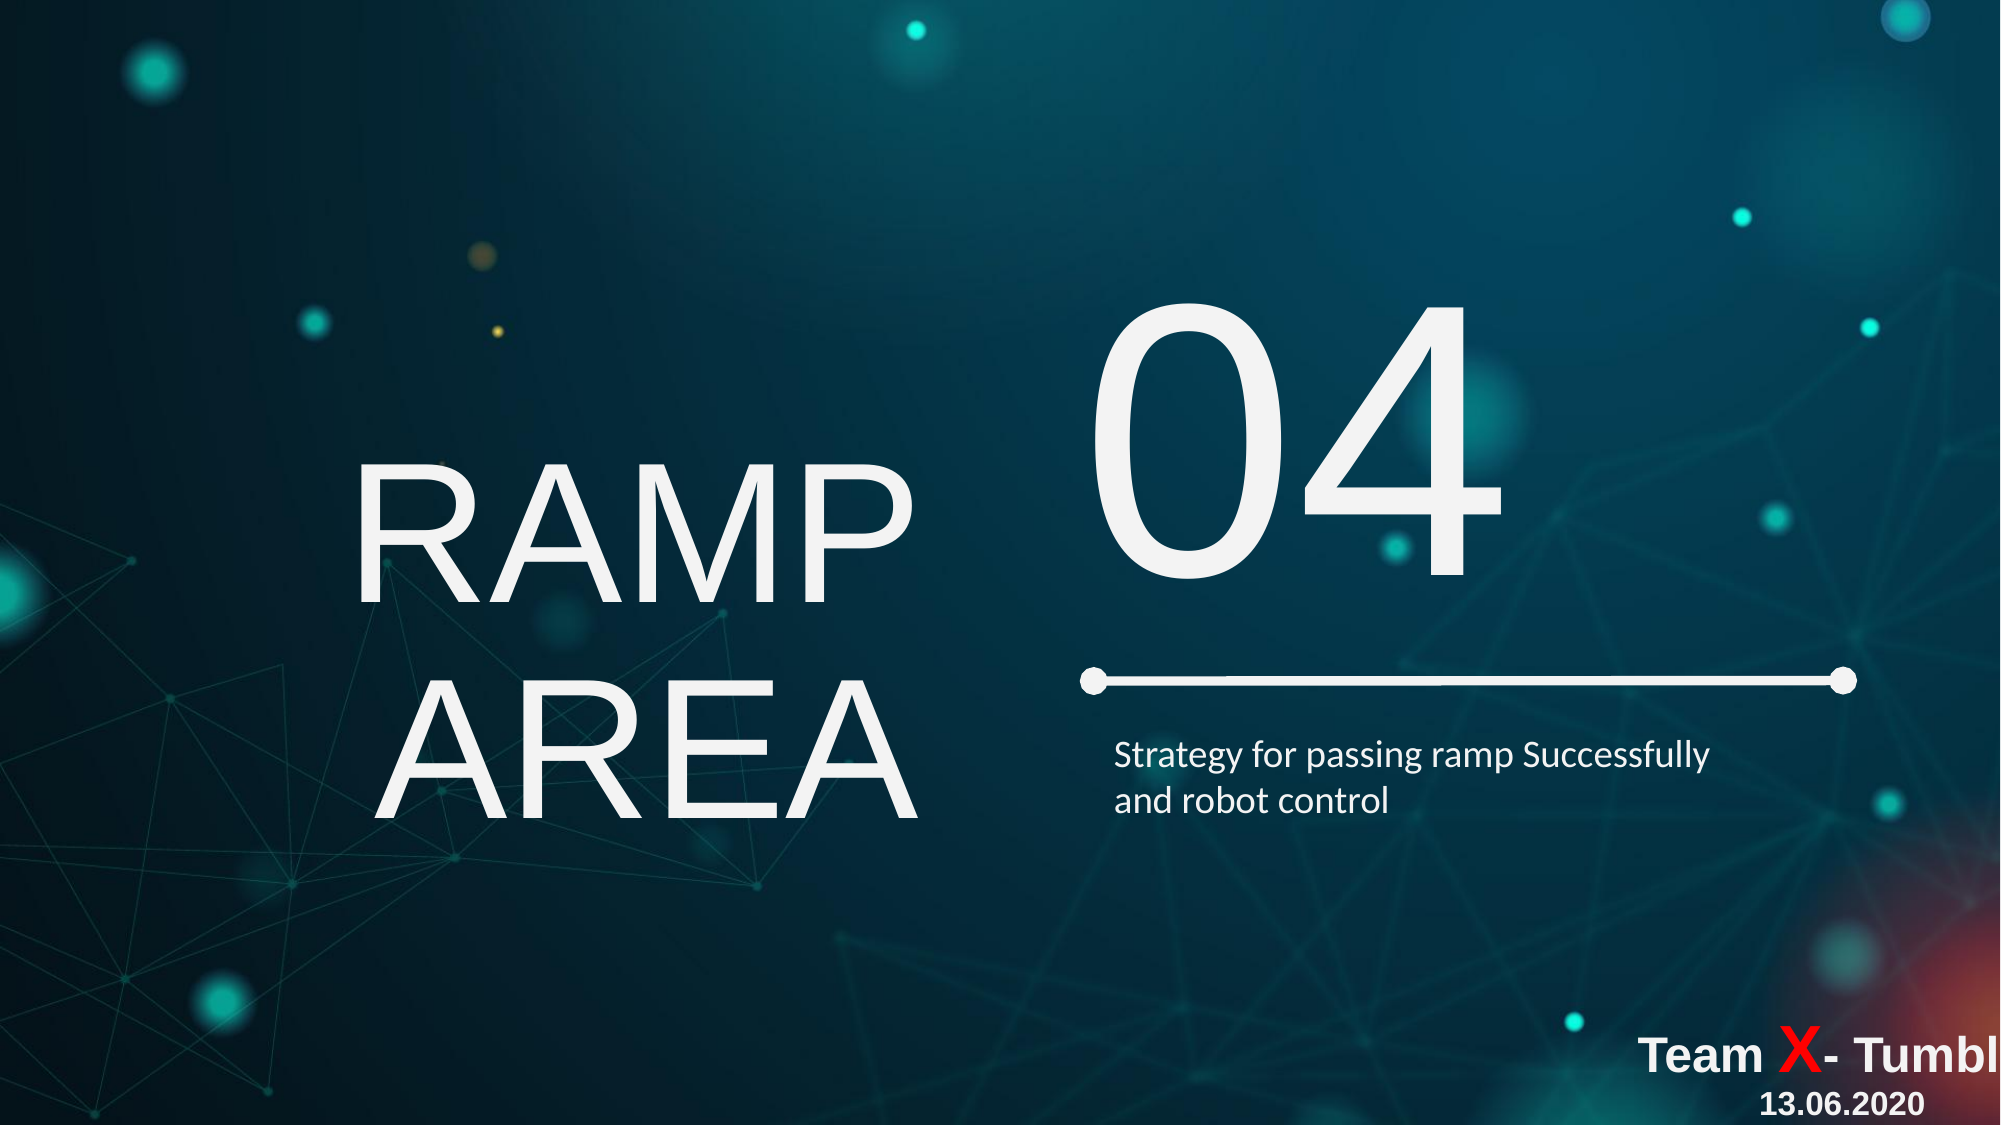

04
# RAMP AREA
Strategy for passing ramp Successfully and robot control
Team X- Tumbler
13.06.2020